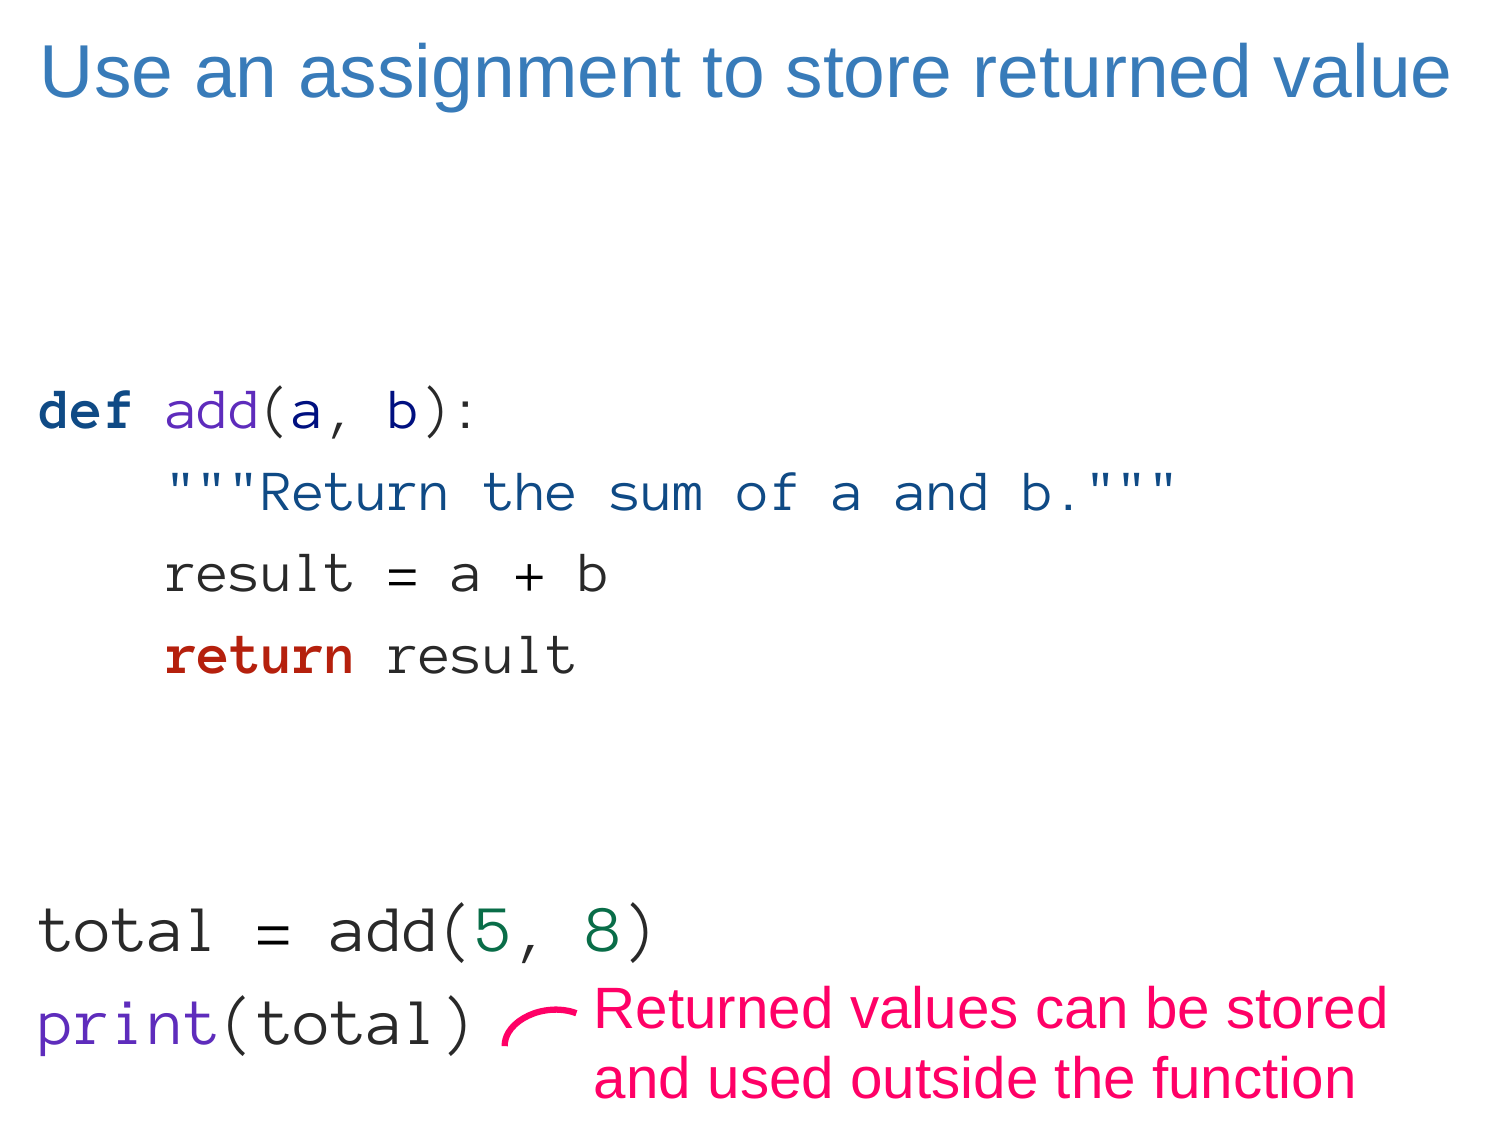

# Use an assignment to store returned value
def add(a, b):
    """Return the sum of a and b."""
    result = a + b
    return result

total = add(5, 8)
print(total)
Returned values can be stored
and used outside the function